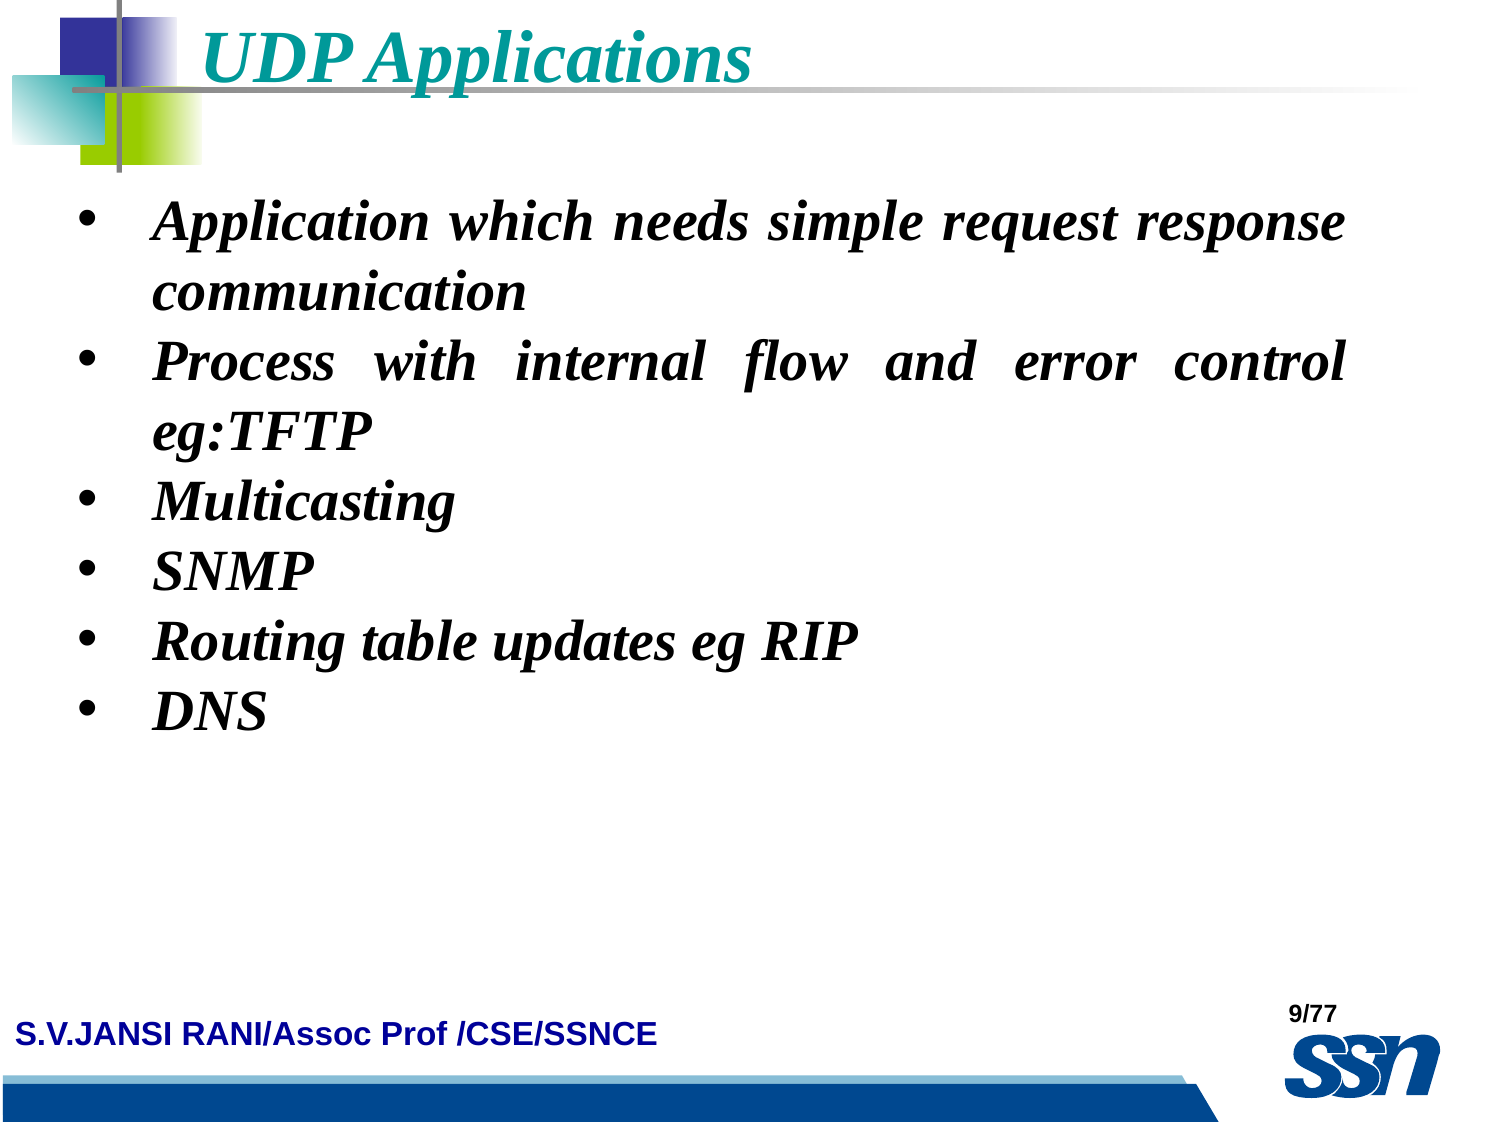

UDP Applications

Application which needs simple request response communication
Process with internal flow and error control eg:TFTP
Multicasting
SNMP
Routing table updates eg RIP
DNS